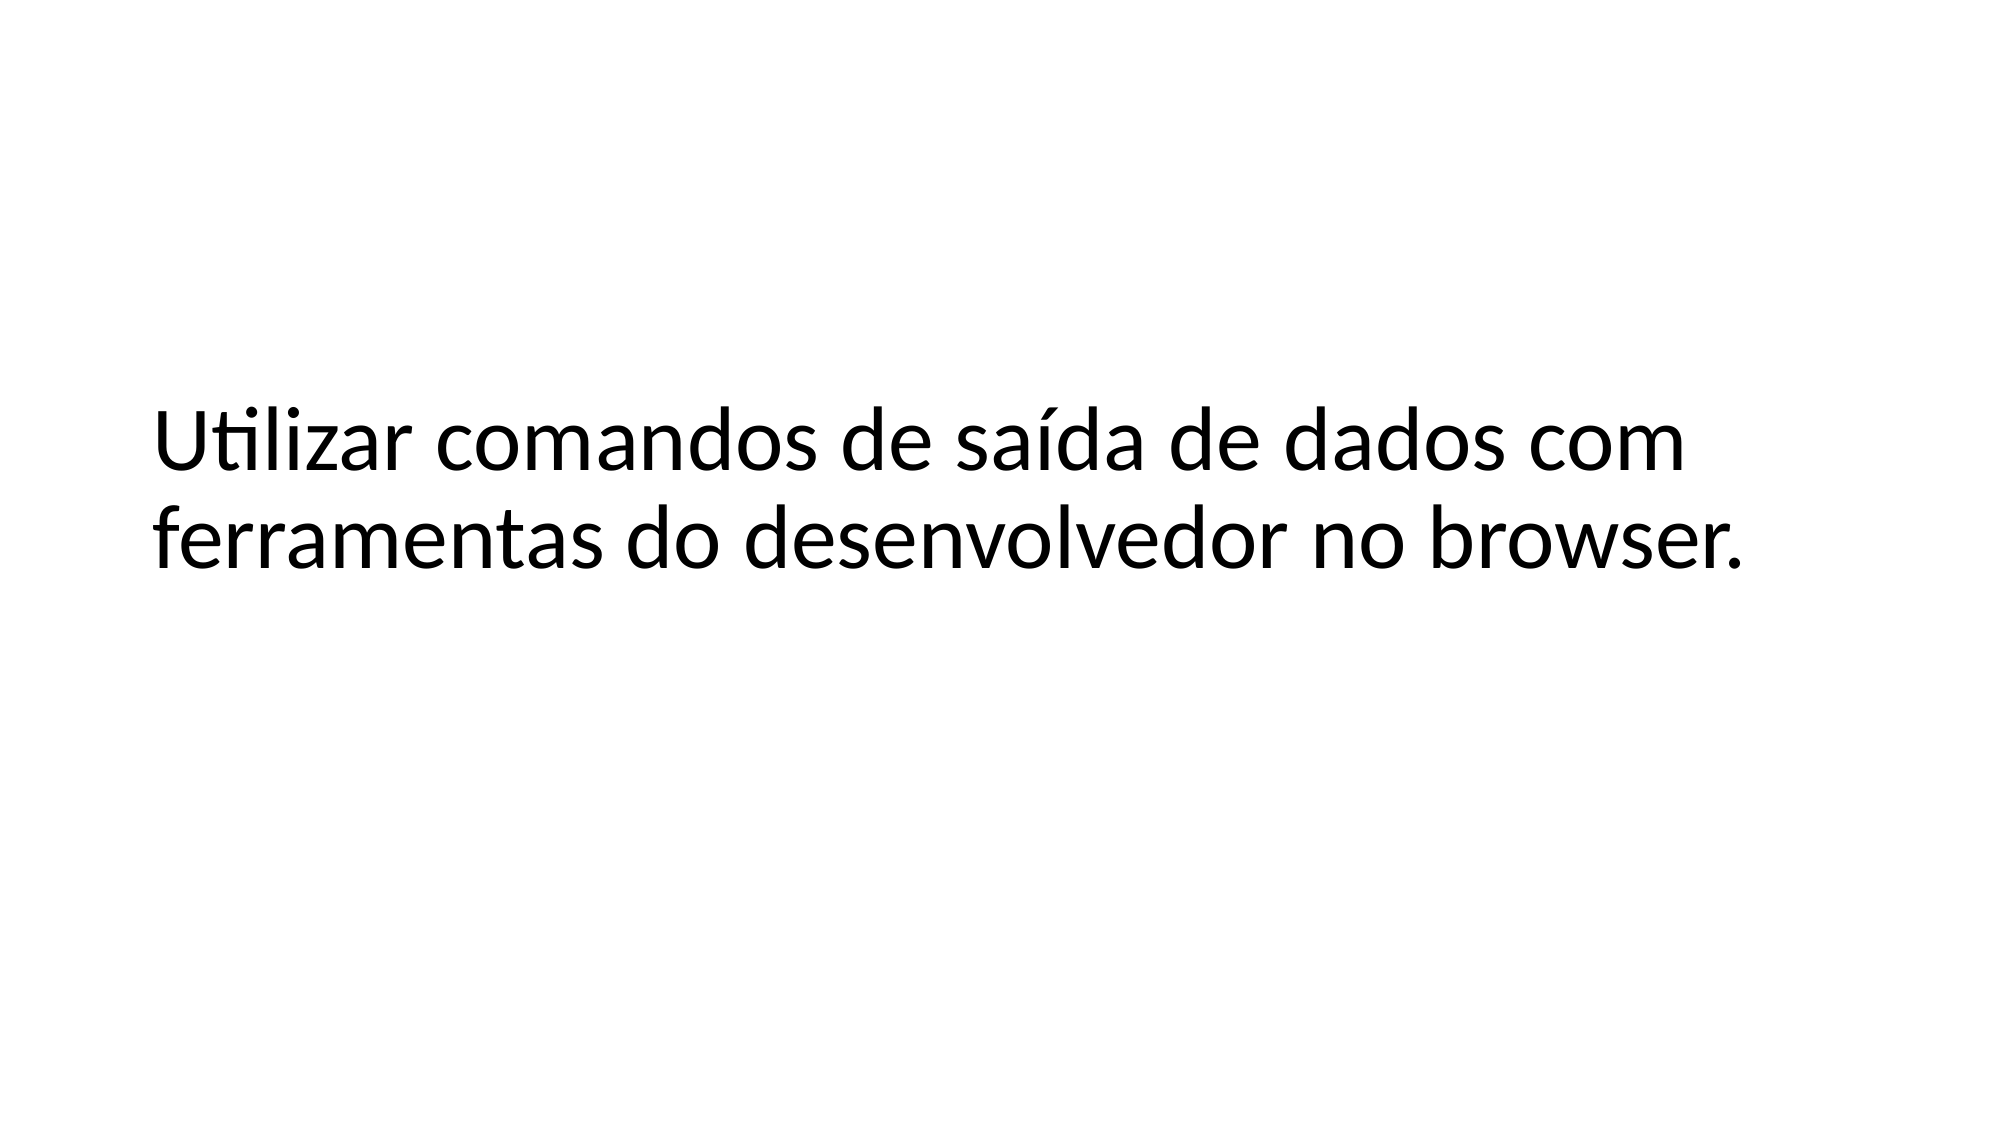

# Utilizar comandos de saída de dados com ferramentas do desenvolvedor no browser.